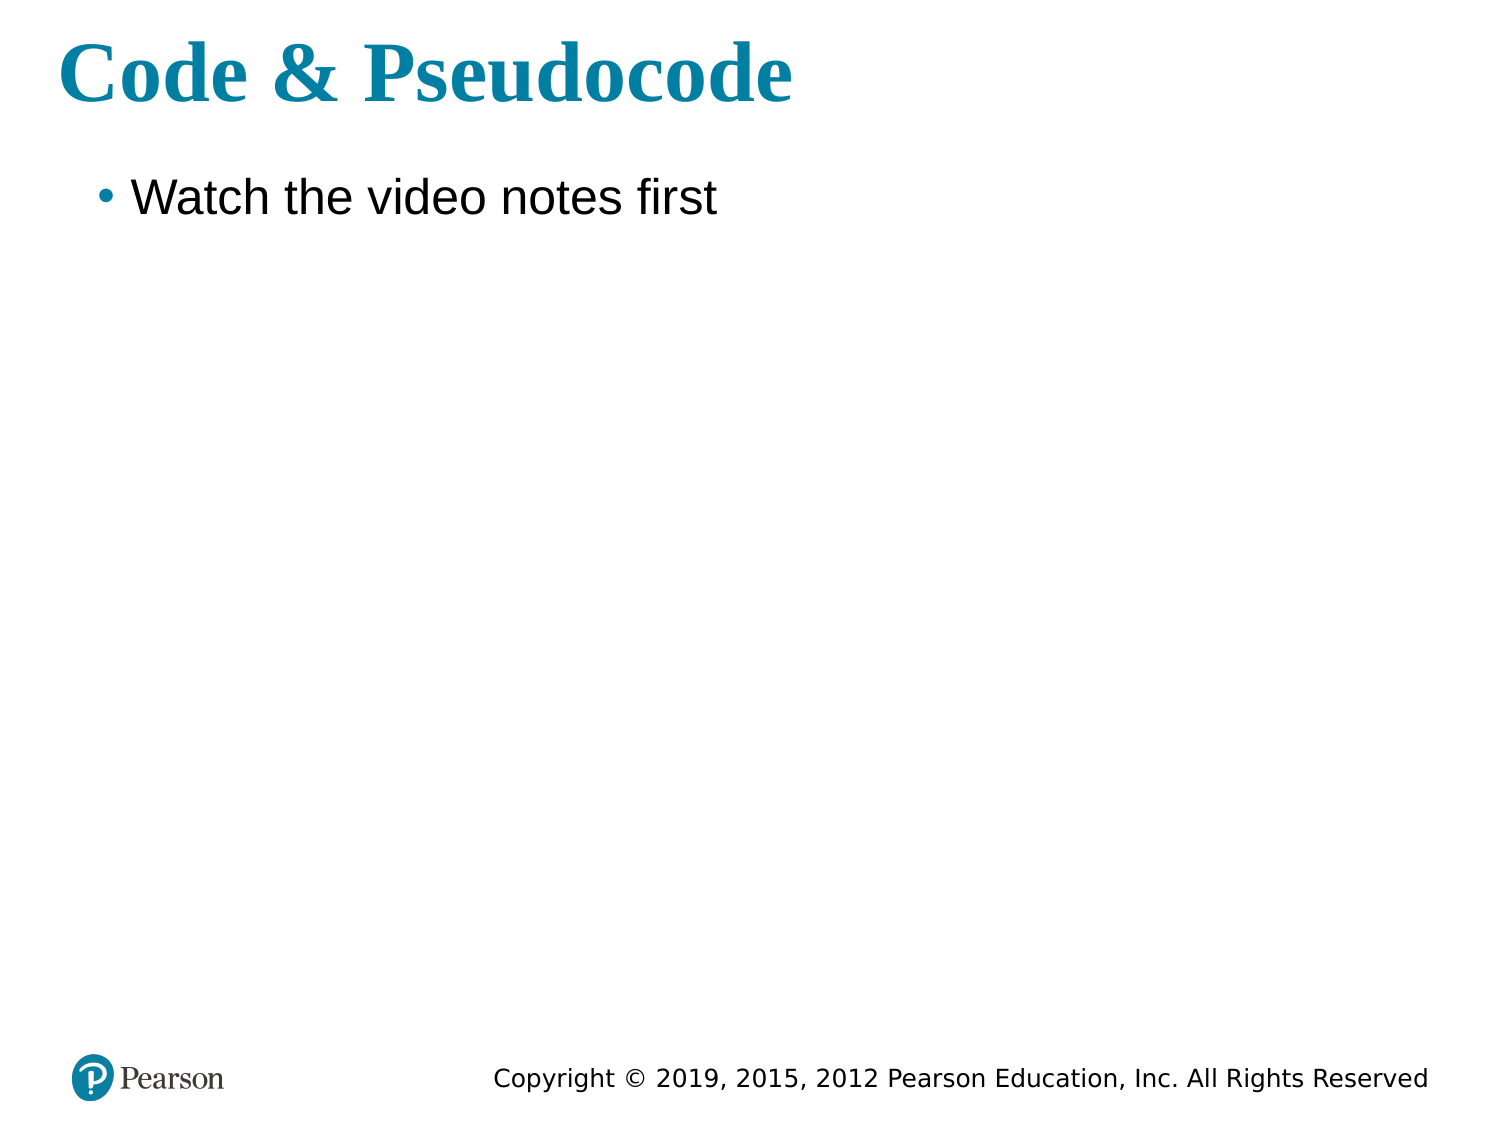

# Code & Pseudocode
Watch the video notes first